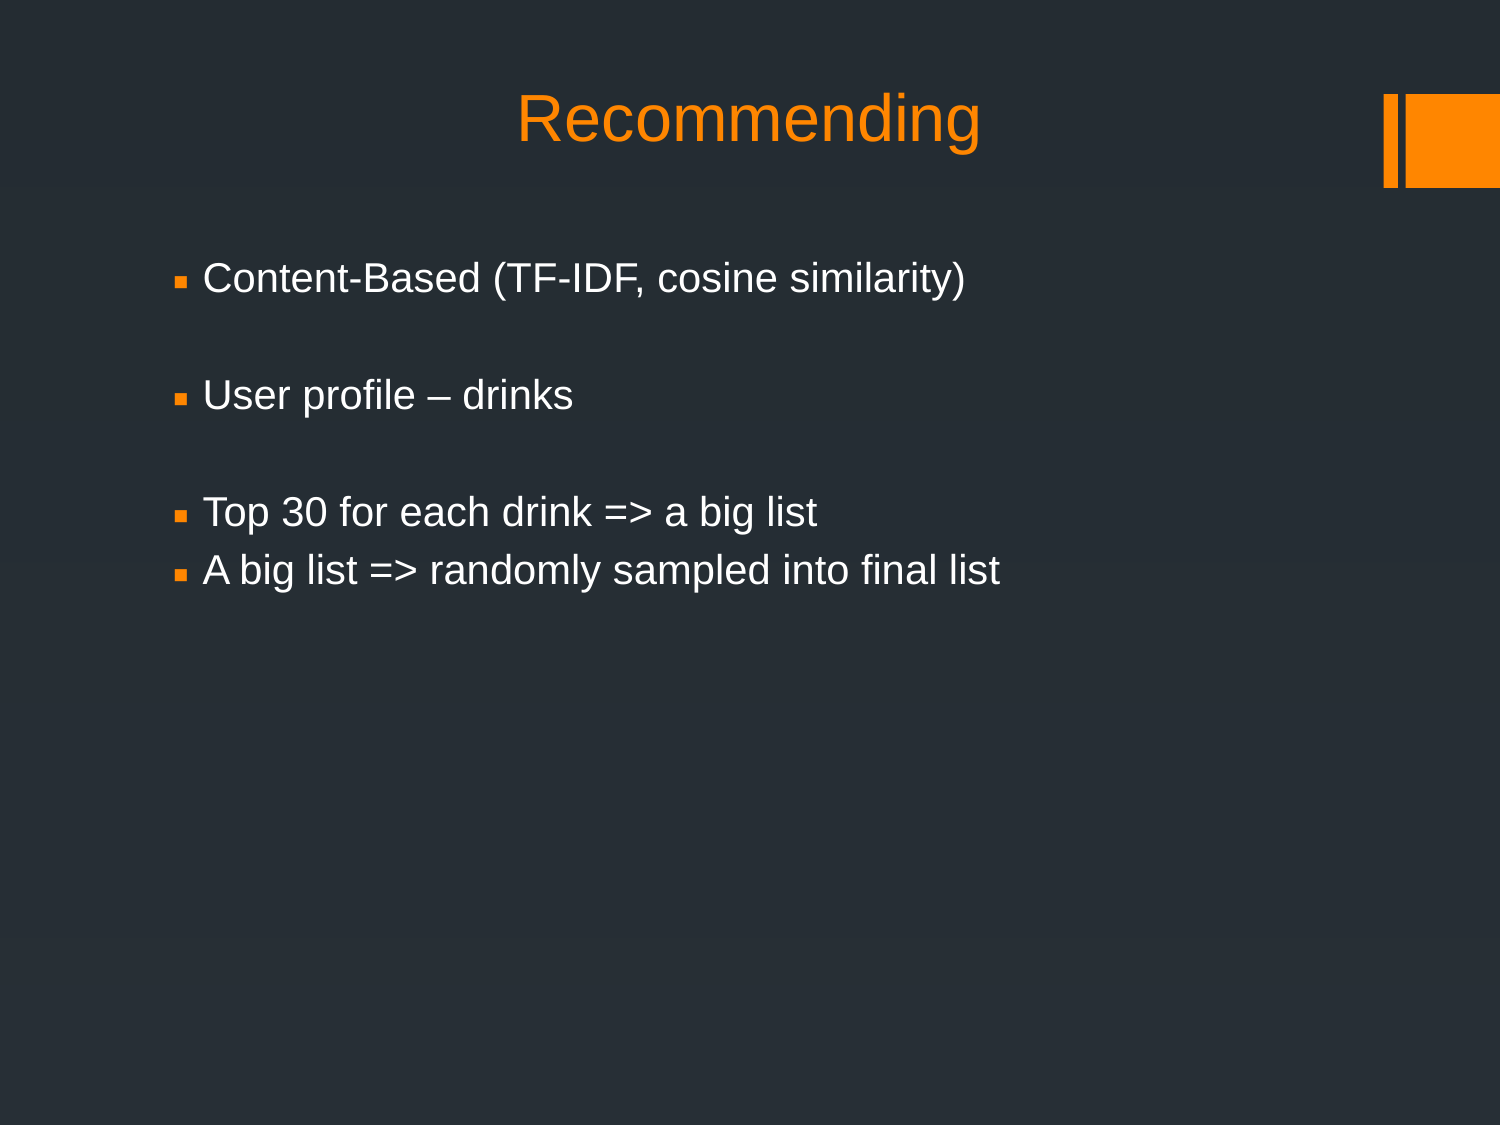

# Recommending
Content-Based (TF-IDF, cosine similarity)

User profile – drinks

Top 30 for each drink => a big list
A big list => randomly sampled into final list